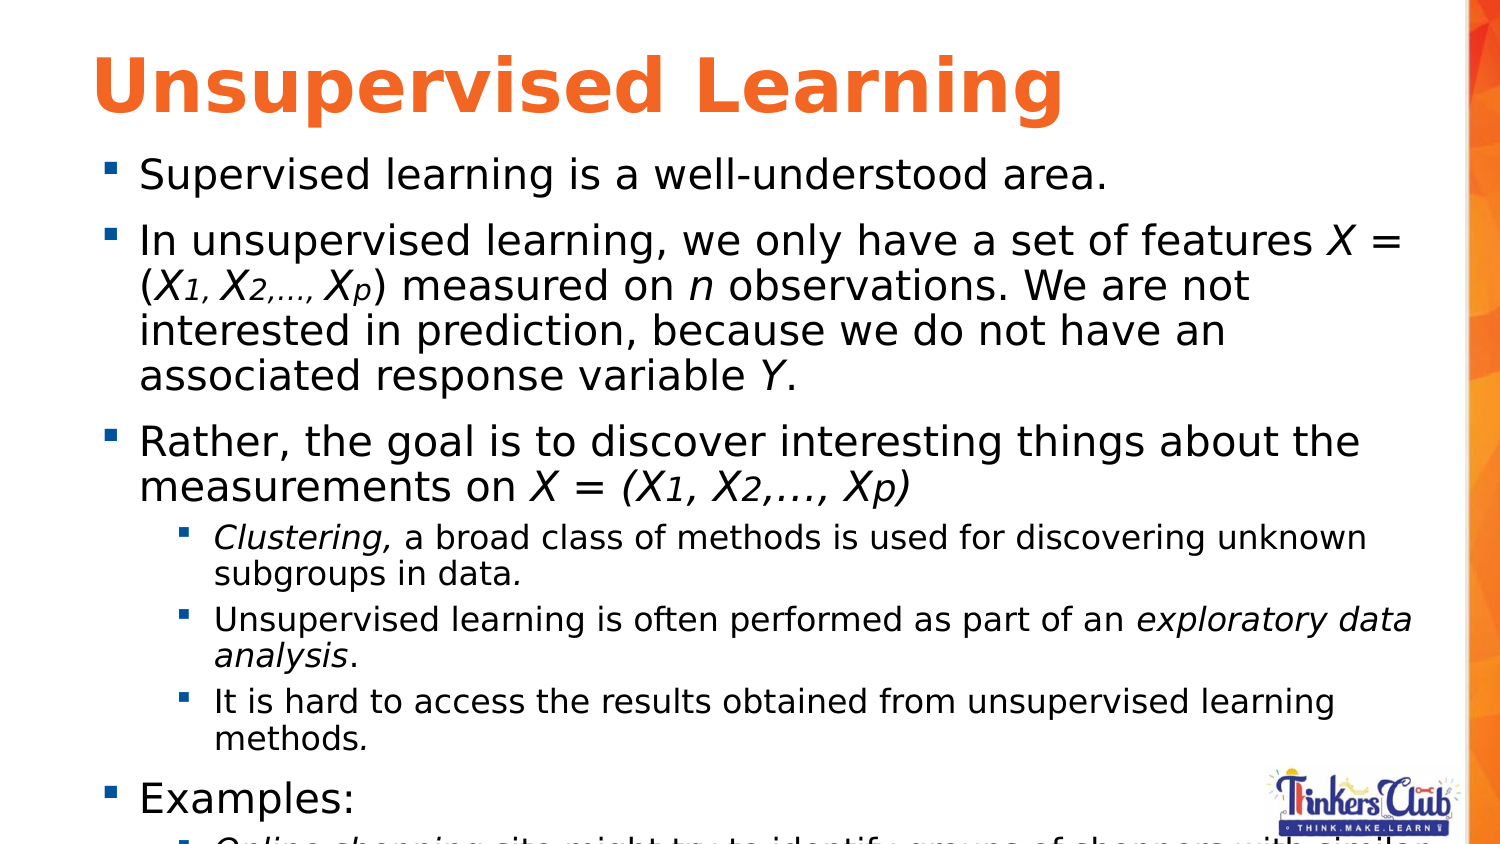

Unsupervised Learning
Supervised learning is a well-understood area.
In unsupervised learning, we only have a set of features X = (X1, X2,…, Xp) measured on n observations. We are not interested in prediction, because we do not have an associated response variable Y.
Rather, the goal is to discover interesting things about the measurements on X = (X1, X2,…, Xp)
Clustering, a broad class of methods is used for discovering unknown subgroups in data.
Unsupervised learning is often performed as part of an exploratory data analysis.
It is hard to access the results obtained from unsupervised learning methods.
Examples:
Online shopping site might try to identify groups of shoppers with similar browsing and purchase histories, as well as preferences of shoppers within each group.
Search engine – search results based on click history